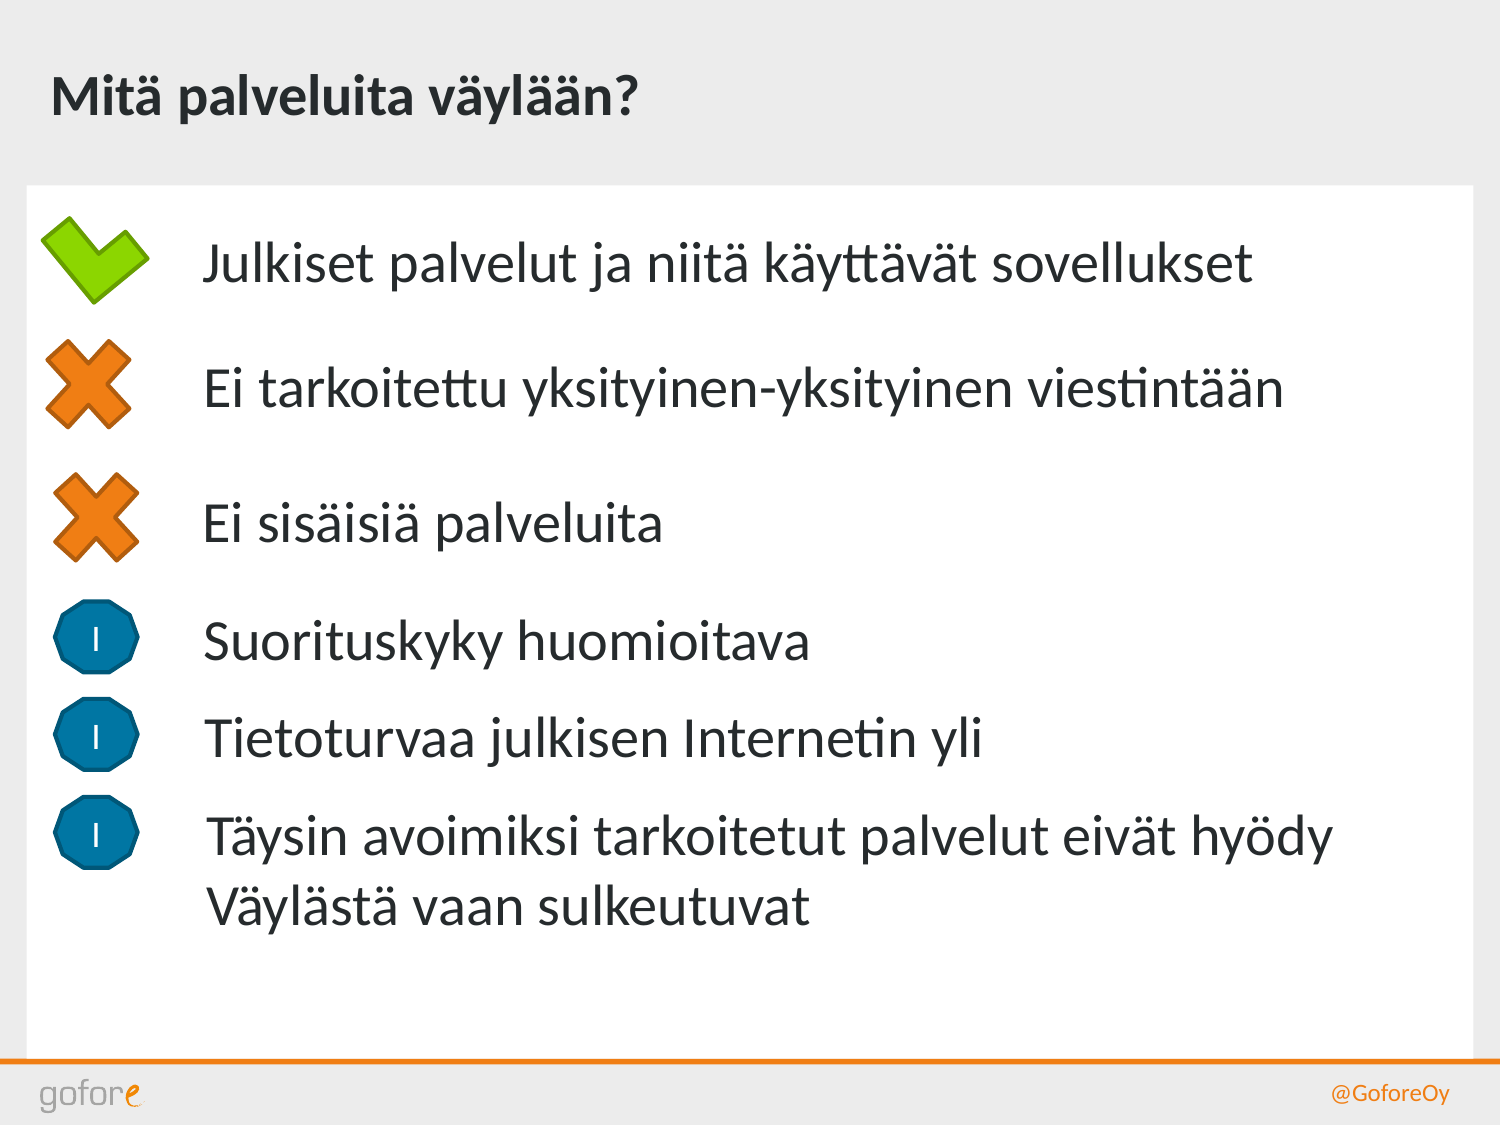

# Mitä palveluita väylään?

Julkiset palvelut ja niitä käyttävät sovellukset

Ei tarkoitettu yksityinen-yksityinen viestintään

Ei sisäisiä palveluita
Suorituskyky huomioitava
I
Tietoturvaa julkisen Internetin yli
I
Täysin avoimiksi tarkoitetut palvelut eivät hyödy
Väylästä vaan sulkeutuvat
I
@GoforeOy